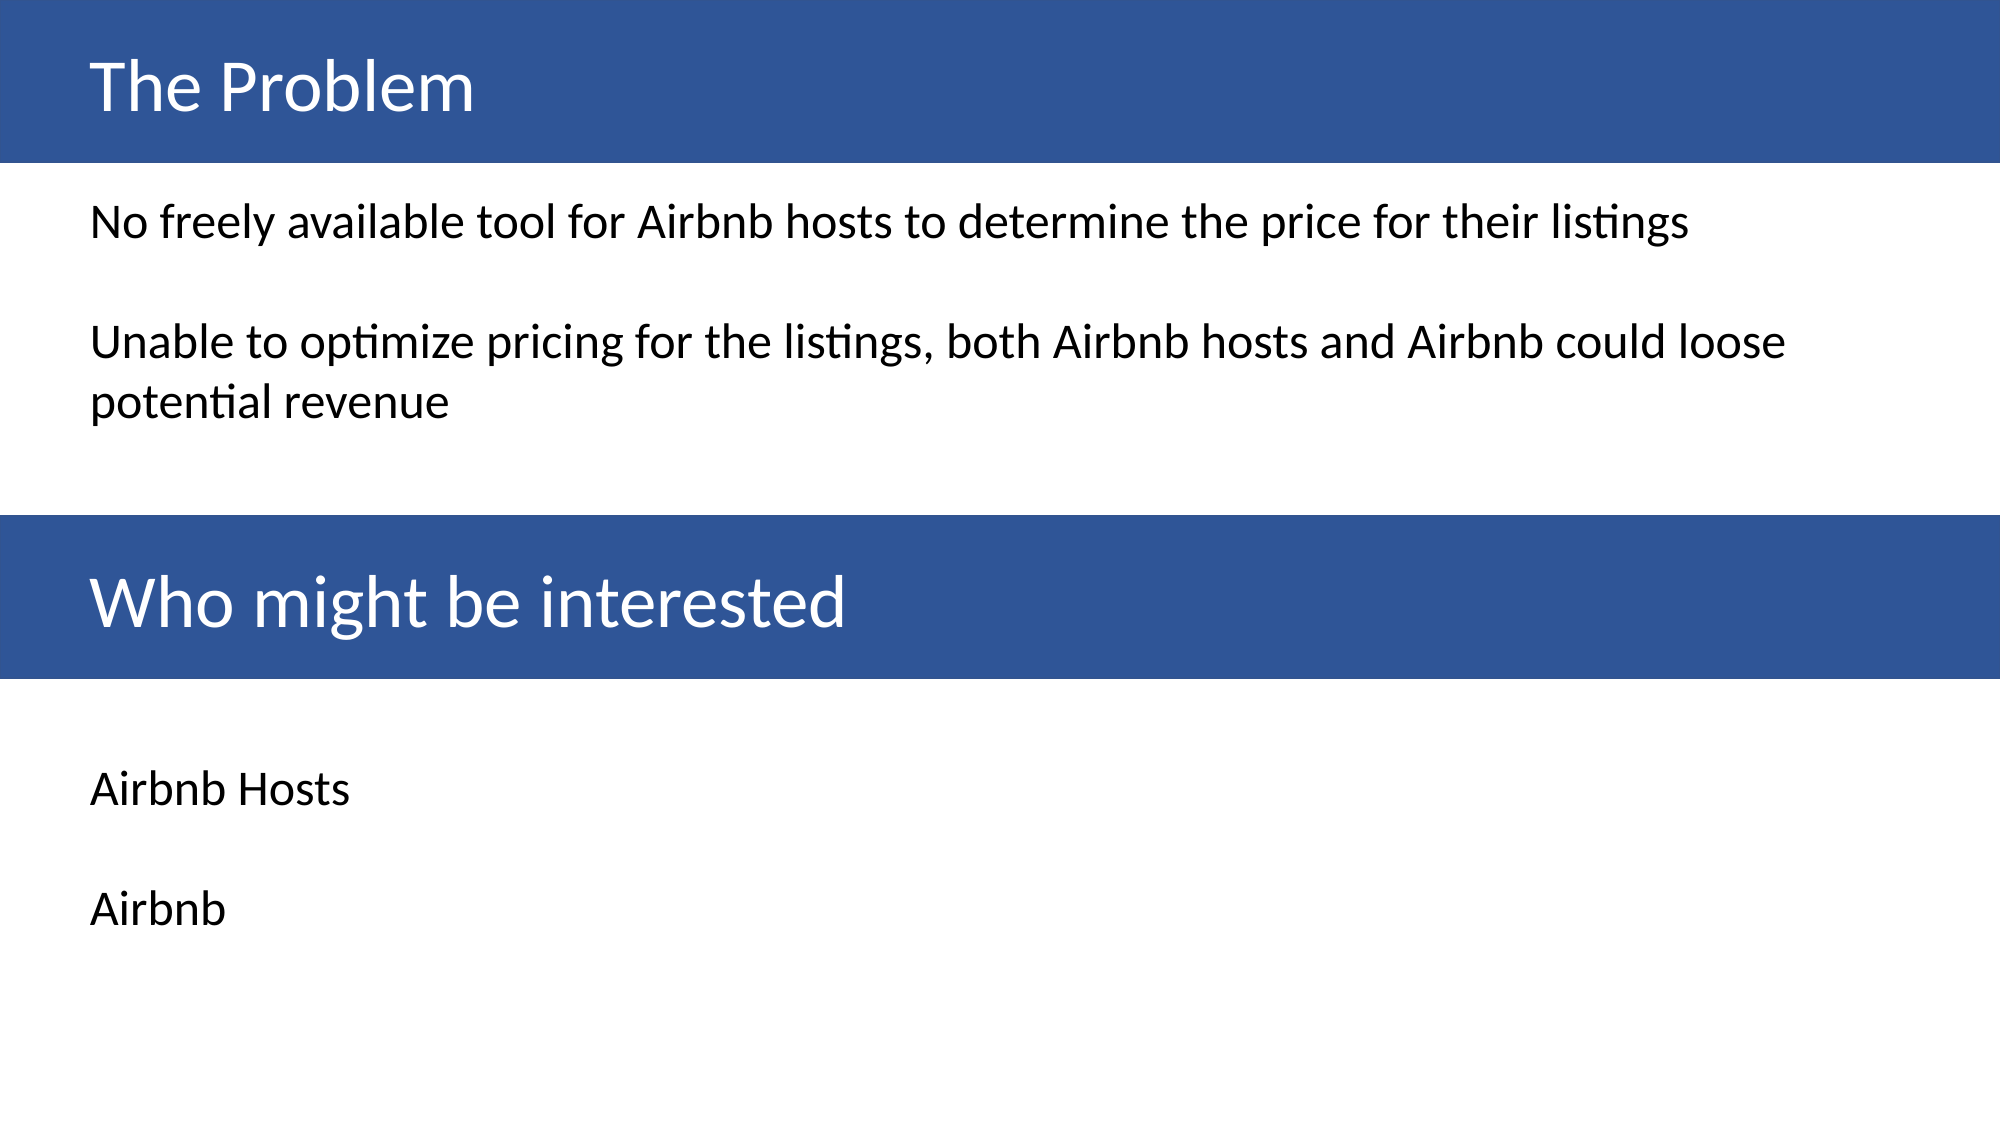

The Problem
The Problem

No freely available tool for Airbnb hosts to determine the price for their listings

Unable to optimize pricing for the listings, both Airbnb hosts and Airbnb could loose potential revenue
Who might be interested
Airbnb Hosts

Airbnb